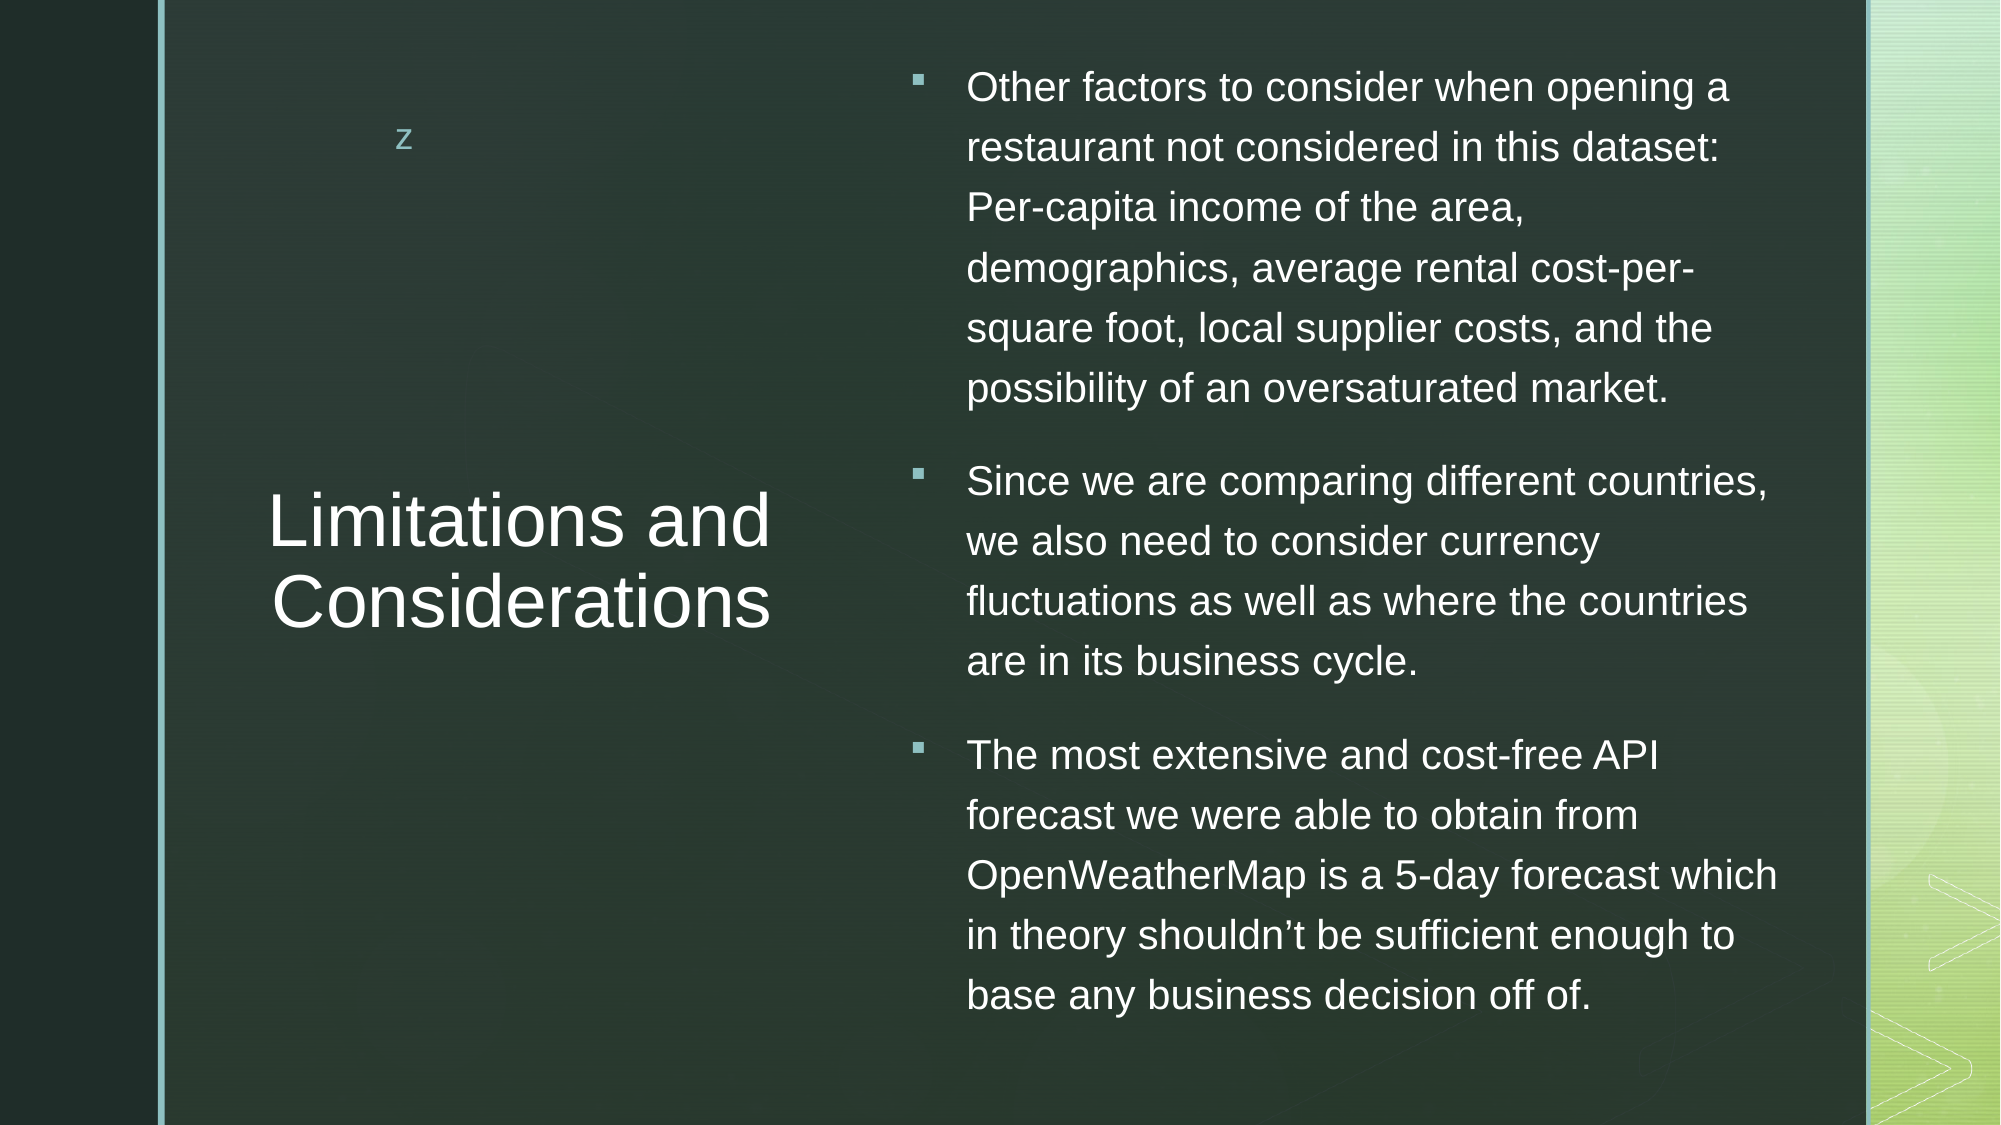

Other factors to consider when opening a restaurant not considered in this dataset: Per-capita income of the area, demographics, average rental cost-per-square foot, local supplier costs, and the possibility of an oversaturated market.
Since we are comparing different countries, we also need to consider currency fluctuations as well as where the countries are in its business cycle.
The most extensive and cost-free API forecast we were able to obtain from OpenWeatherMap is a 5-day forecast which in theory shouldn’t be sufficient enough to base any business decision off of.

# Limitations and Considerations